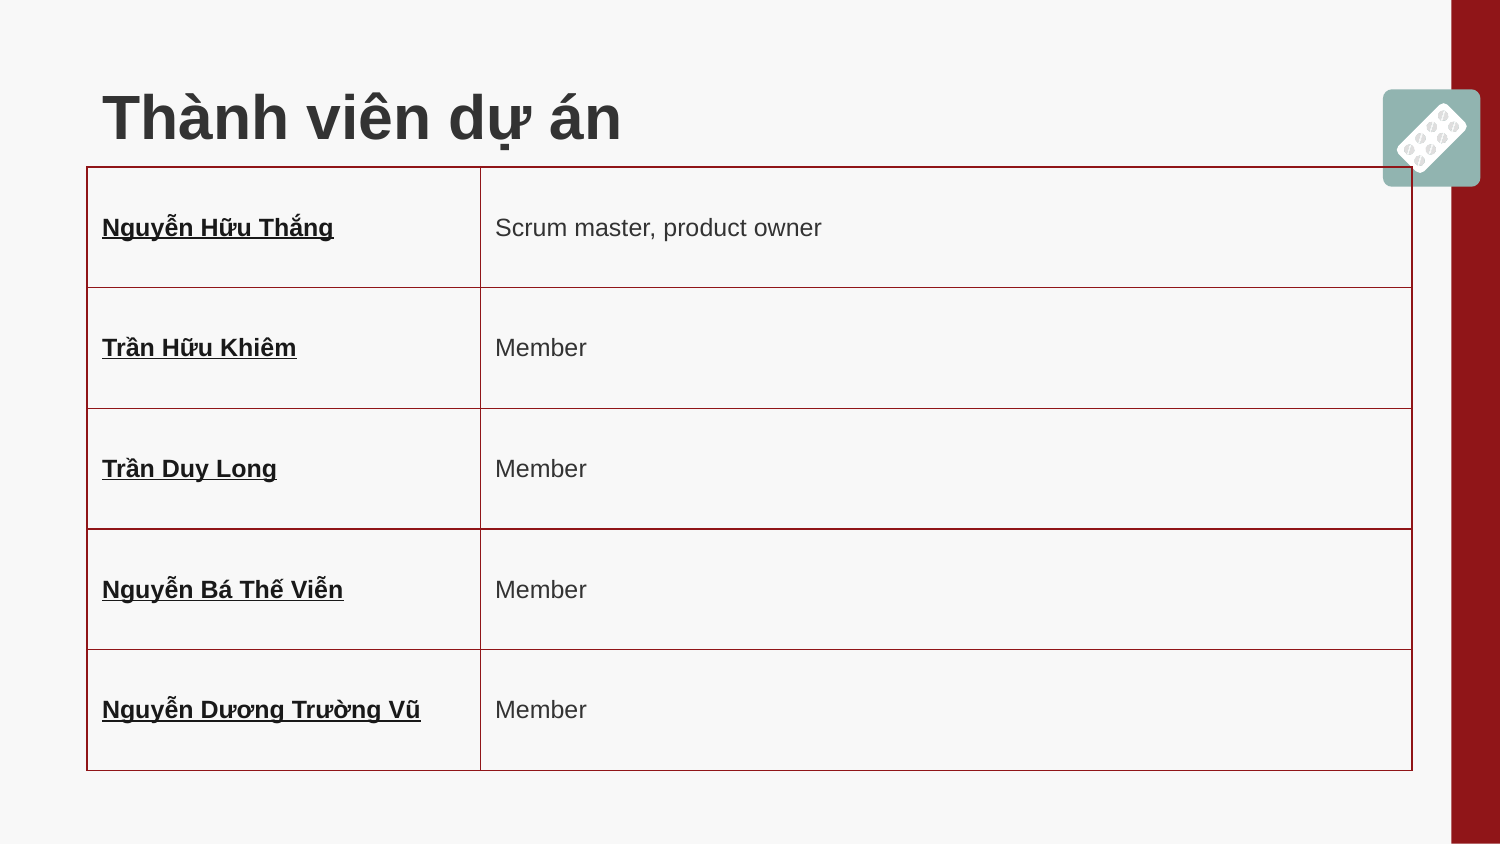

# Thành viên dự án
| Nguyễn Hữu Thắng | Scrum master, product owner |
| --- | --- |
| Trần Hữu Khiêm | Member |
| Trần Duy Long | Member |
| Nguyễn Bá Thế Viễn | Member |
| Nguyễn Dương Trường Vũ | Member |